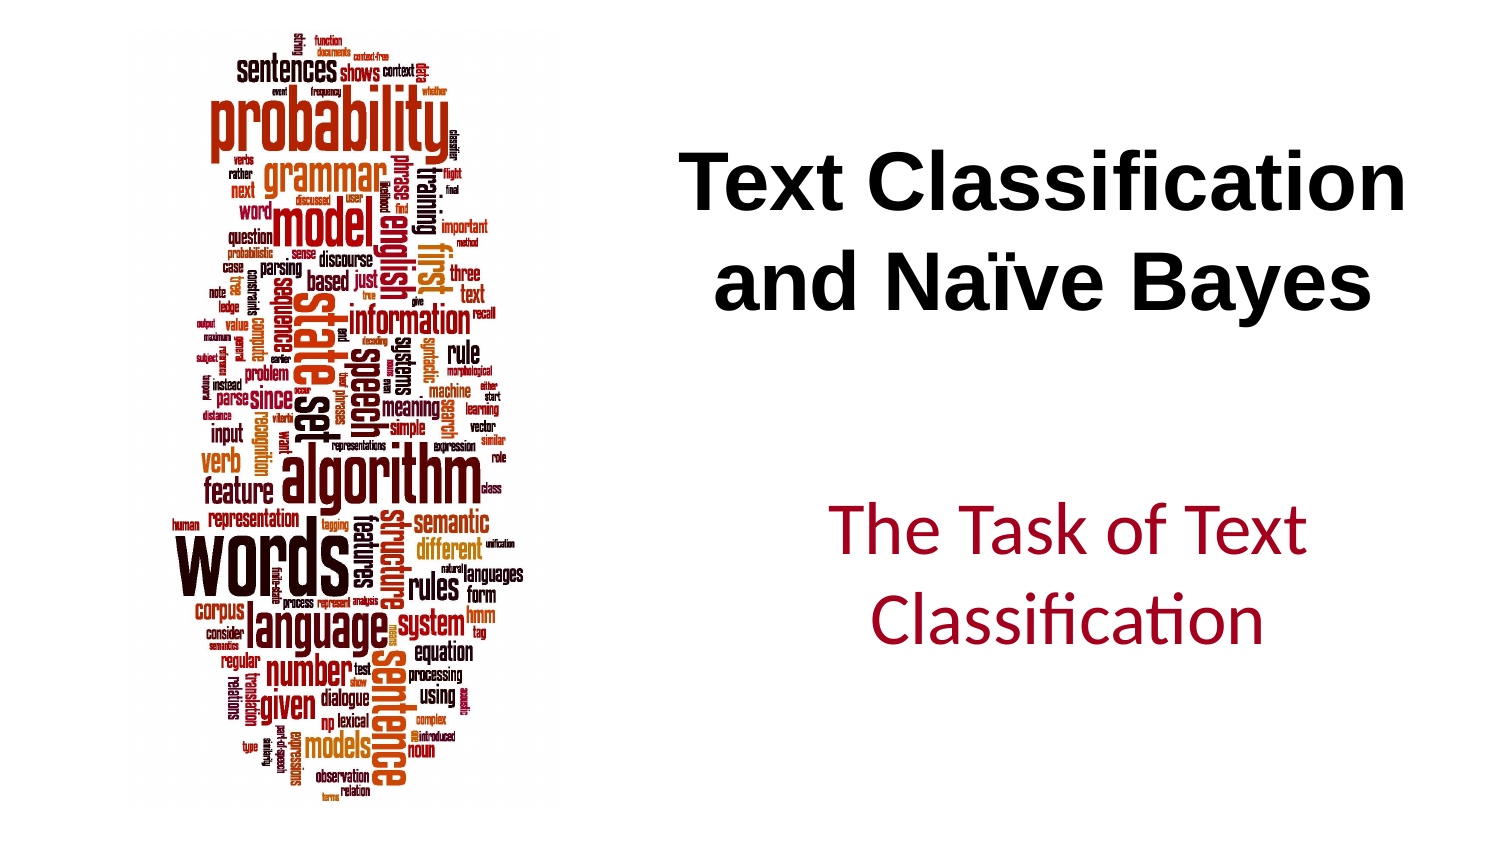

# Text Classification and Naïve Bayes
The Task of Text Classification